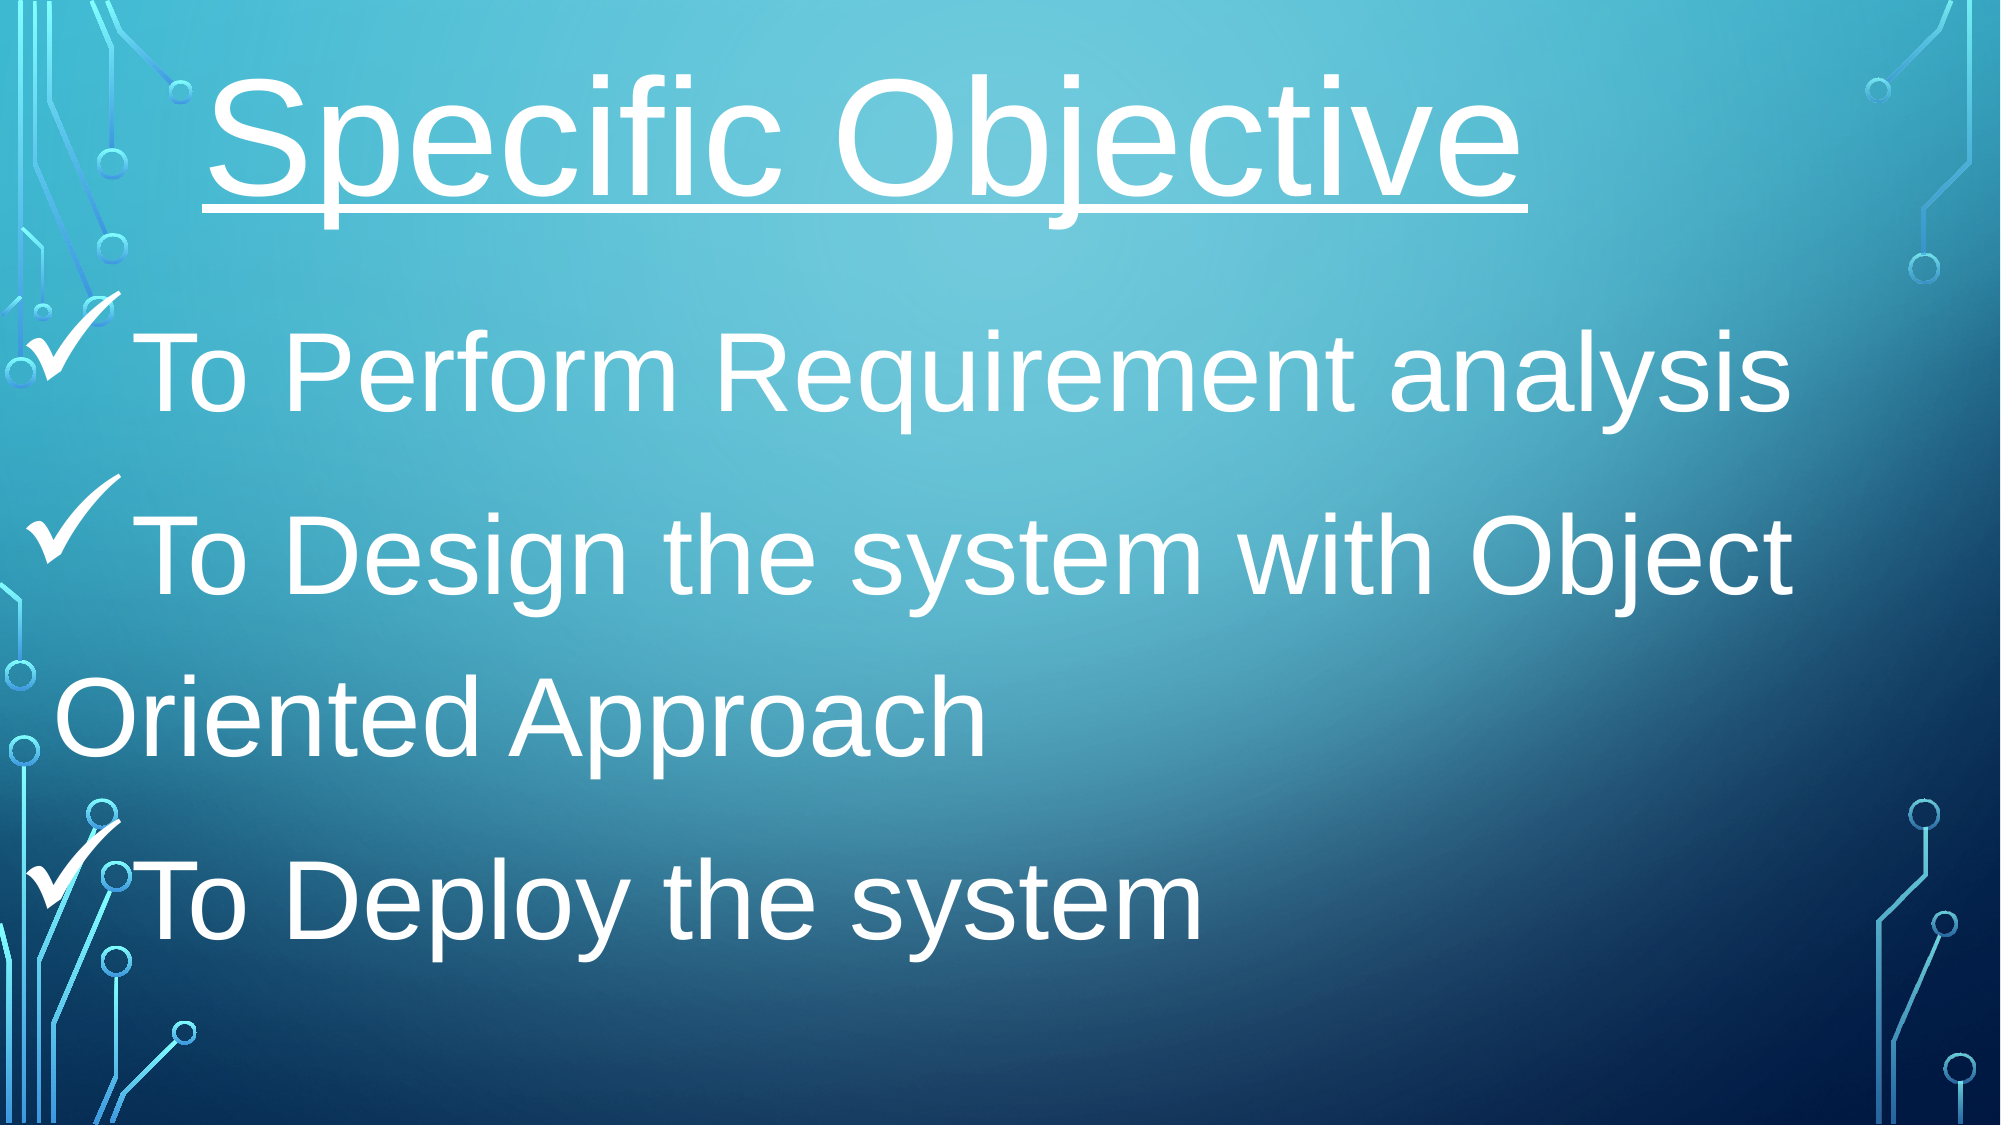

# Specific Objective
To Perform Requirement analysis
To Design the system with Object Oriented Approach
To Deploy the system